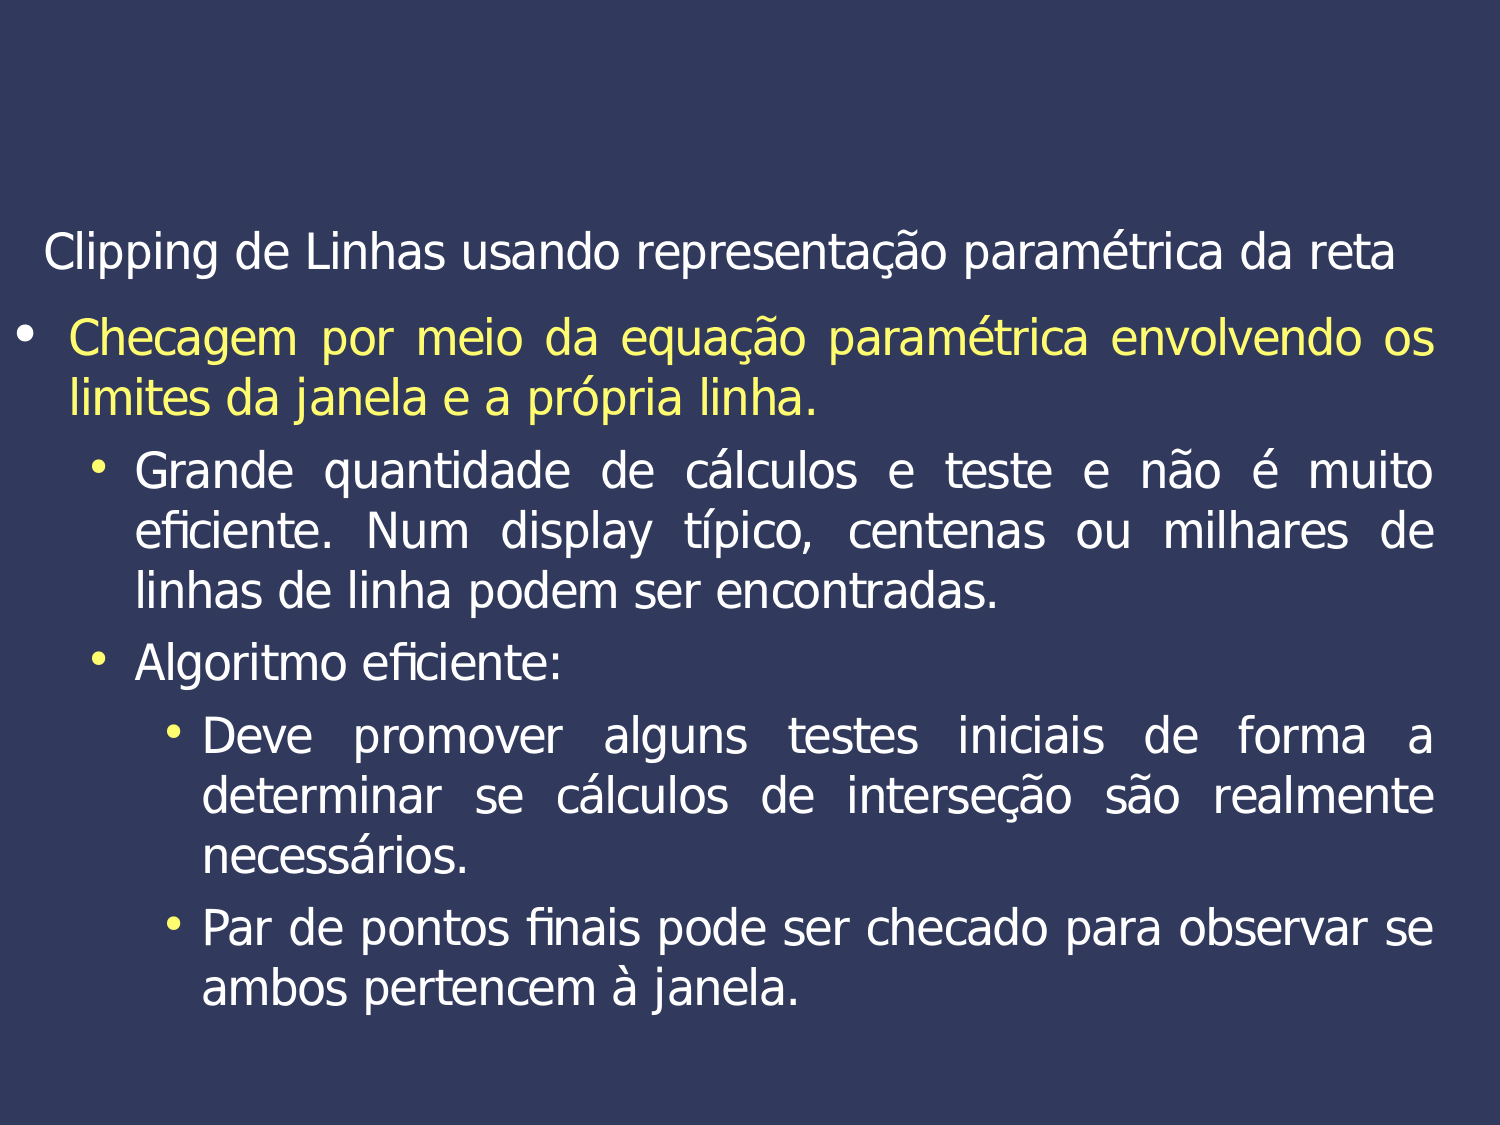

Clipping de Linhas usando representação paramétrica da reta
Checagem por meio da equação paramétrica envolvendo os limites da janela e a própria linha.
Grande quantidade de cálculos e teste e não é muito eficiente. Num display típico, centenas ou milhares de linhas de linha podem ser encontradas.
Algoritmo eficiente:
Deve promover alguns testes iniciais de forma a determinar se cálculos de interseção são realmente necessários.
Par de pontos finais pode ser checado para observar se ambos pertencem à janela.